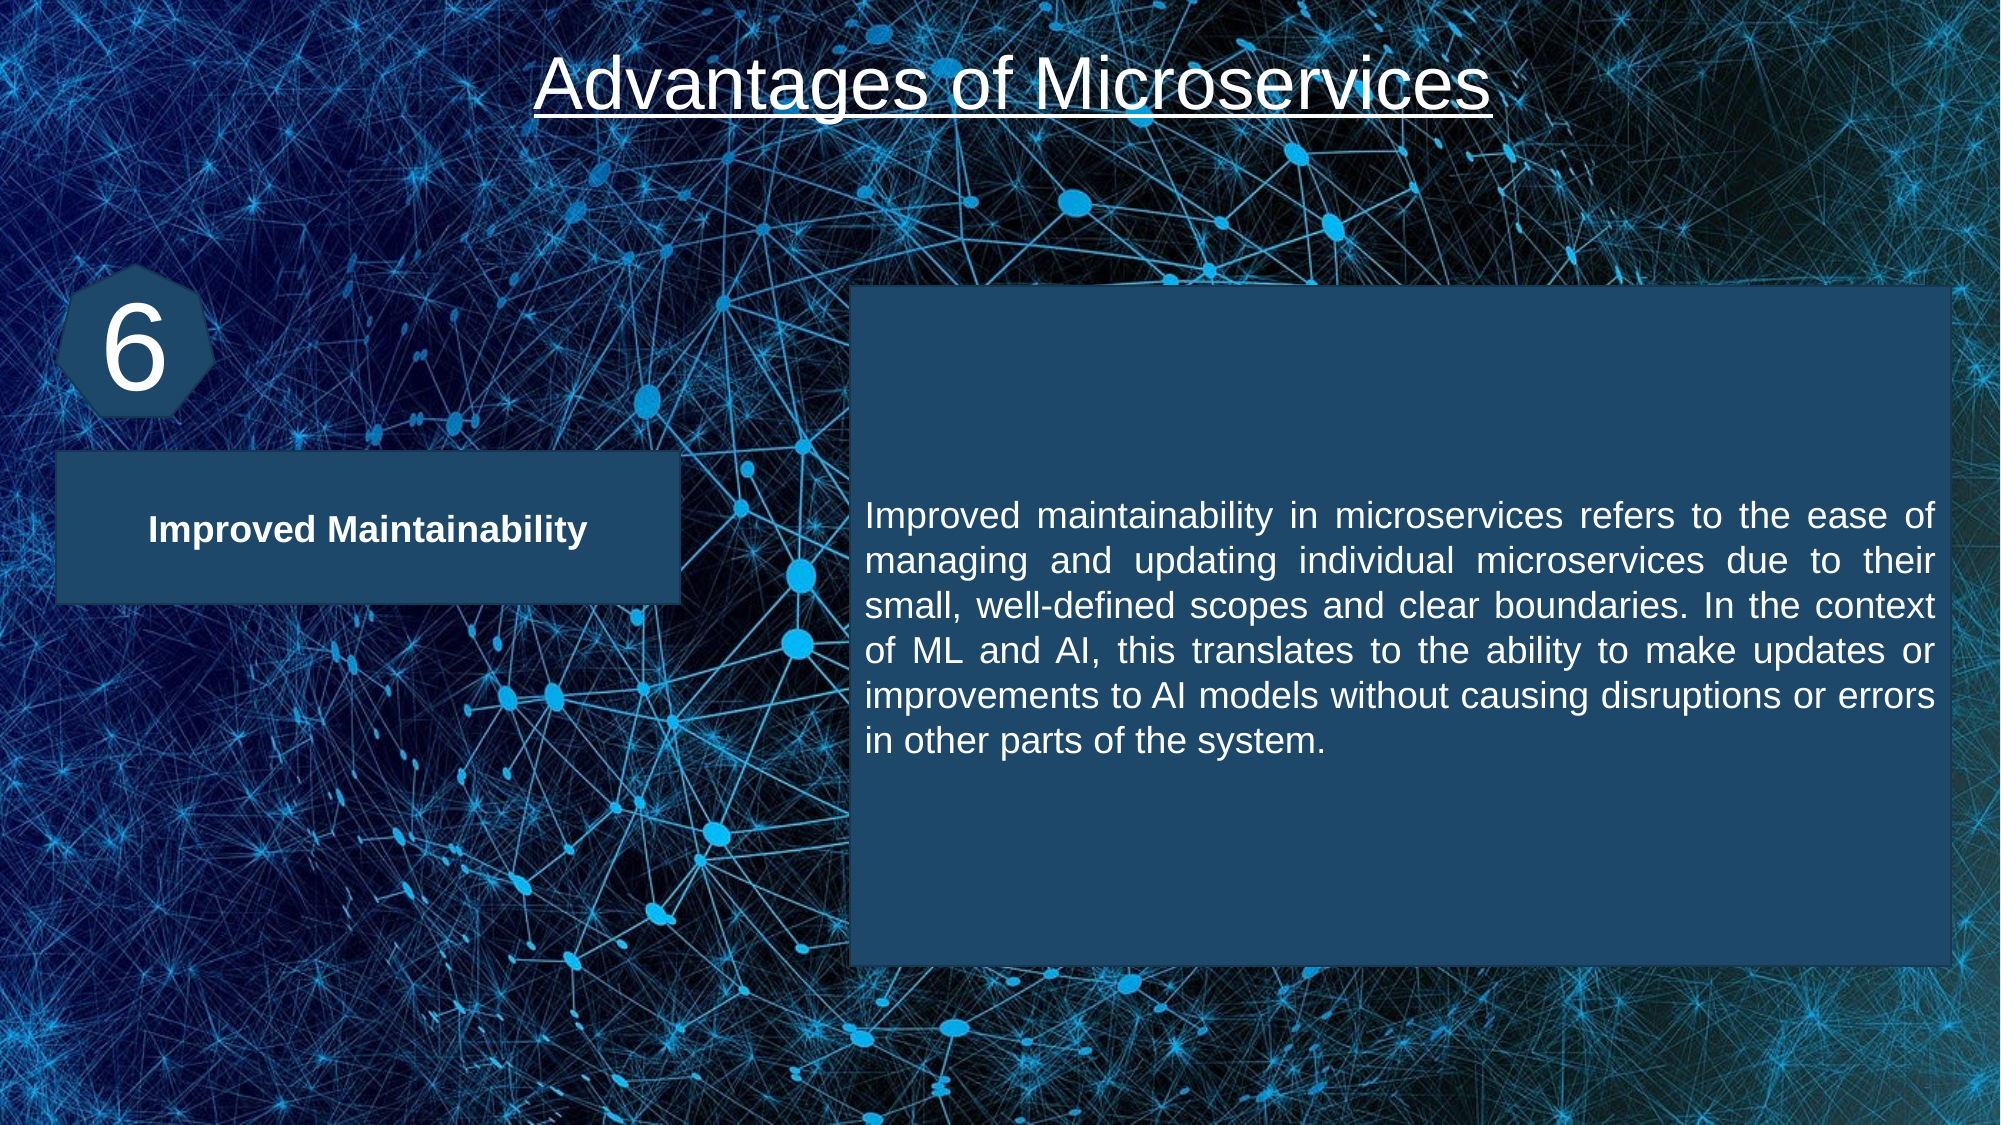

Advantages of Microservices
6
Improved maintainability in microservices refers to the ease of managing and updating individual microservices due to their small, well-defined scopes and clear boundaries. In the context of ML and AI, this translates to the ability to make updates or improvements to AI models without causing disruptions or errors in other parts of the system.
Improved Maintainability